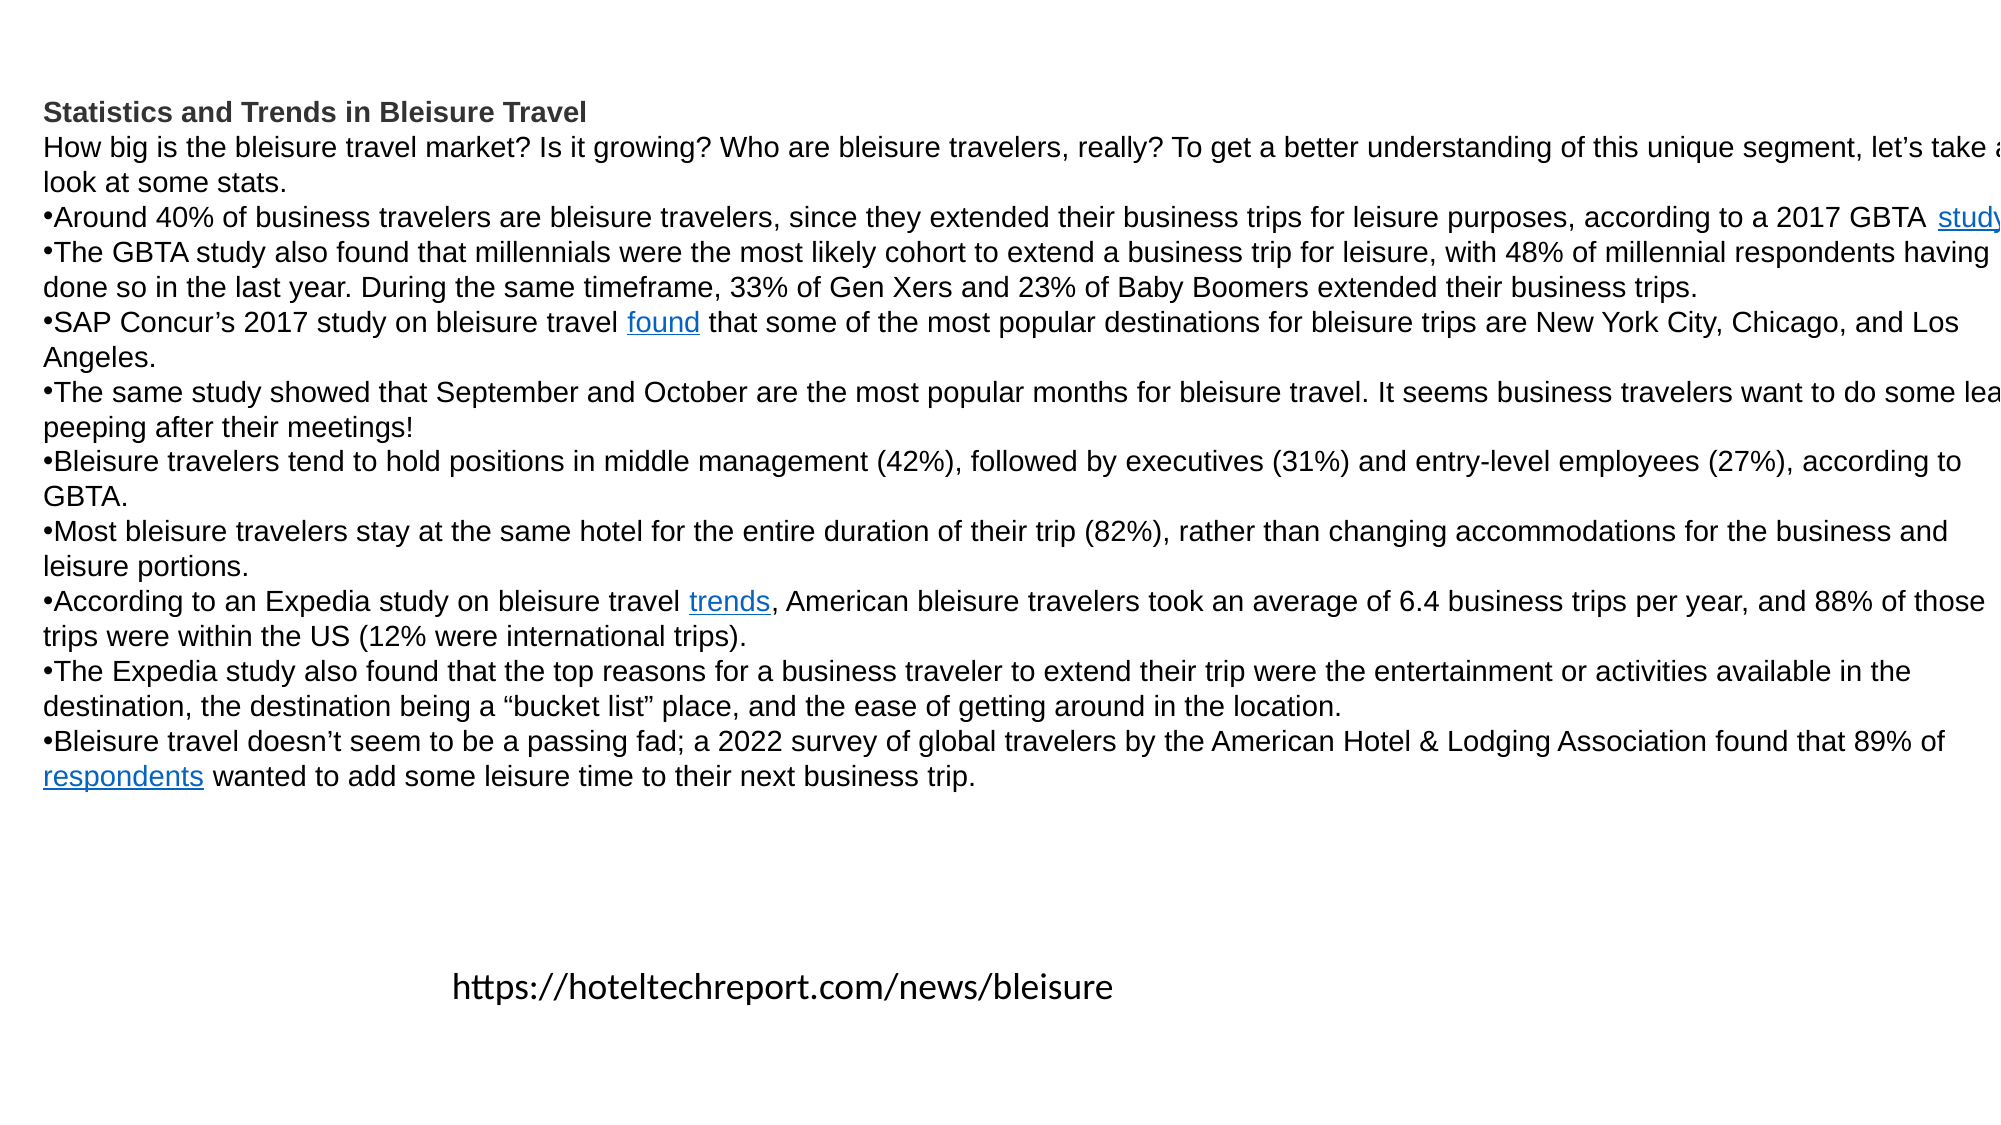

Statistics and Trends in Bleisure Travel
How big is the bleisure travel market? Is it growing? Who are bleisure travelers, really? To get a better understanding of this unique segment, let’s take a look at some stats.
Around 40% of business travelers are bleisure travelers, since they extended their business trips for leisure purposes, according to a 2017 GBTA study
The GBTA study also found that millennials were the most likely cohort to extend a business trip for leisure, with 48% of millennial respondents having done so in the last year. During the same timeframe, 33% of Gen Xers and 23% of Baby Boomers extended their business trips.
SAP Concur’s 2017 study on bleisure travel found that some of the most popular destinations for bleisure trips are New York City, Chicago, and Los Angeles.
The same study showed that September and October are the most popular months for bleisure travel. It seems business travelers want to do some leaf peeping after their meetings!
Bleisure travelers tend to hold positions in middle management (42%), followed by executives (31%) and entry-level employees (27%), according to GBTA.
Most bleisure travelers stay at the same hotel for the entire duration of their trip (82%), rather than changing accommodations for the business and leisure portions.
According to an Expedia study on bleisure travel trends, American bleisure travelers took an average of 6.4 business trips per year, and 88% of those trips were within the US (12% were international trips).
The Expedia study also found that the top reasons for a business traveler to extend their trip were the entertainment or activities available in the destination, the destination being a “bucket list” place, and the ease of getting around in the location.
Bleisure travel doesn’t seem to be a passing fad; a 2022 survey of global travelers by the American Hotel & Lodging Association found that 89% of respondents wanted to add some leisure time to their next business trip.
https://hoteltechreport.com/news/bleisure